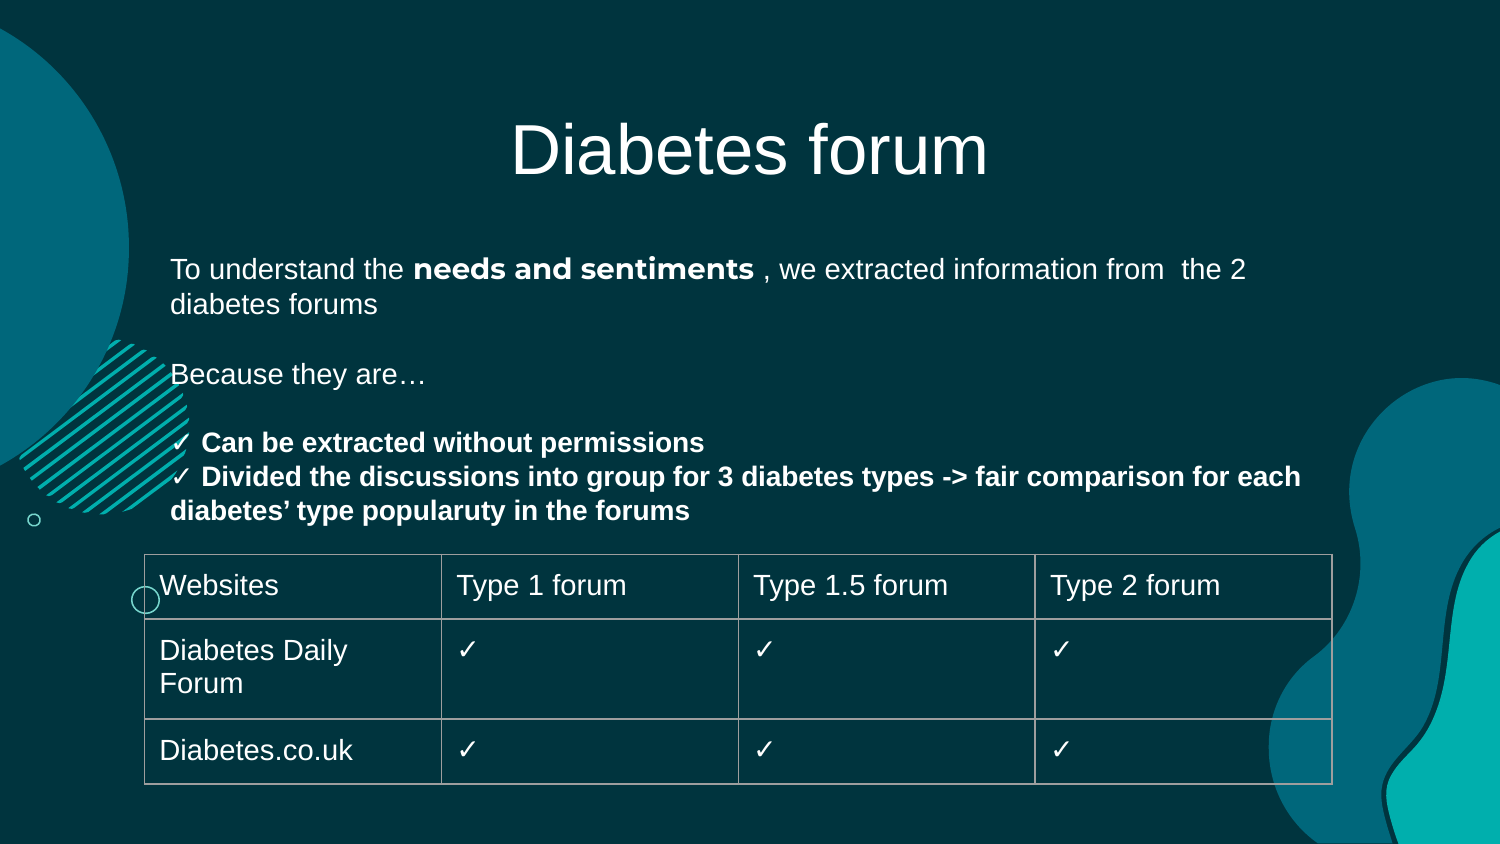

# Diabetes forum
To understand the needs and sentiments , we extracted information from  the 2 diabetes forums

Because they are…

✓ Can be extracted without permissions
✓ Divided the discussions into group for 3 diabetes types -> fair comparison for each diabetes’ type popularuty in the forums

| Websites | Type 1 forum | Type 1.5 forum | Type 2 forum |
| --- | --- | --- | --- |
| Diabetes Daily Forum | ✓ | ✓ | ✓ |
| Diabetes.co.uk | ✓ | ✓ | ✓ |